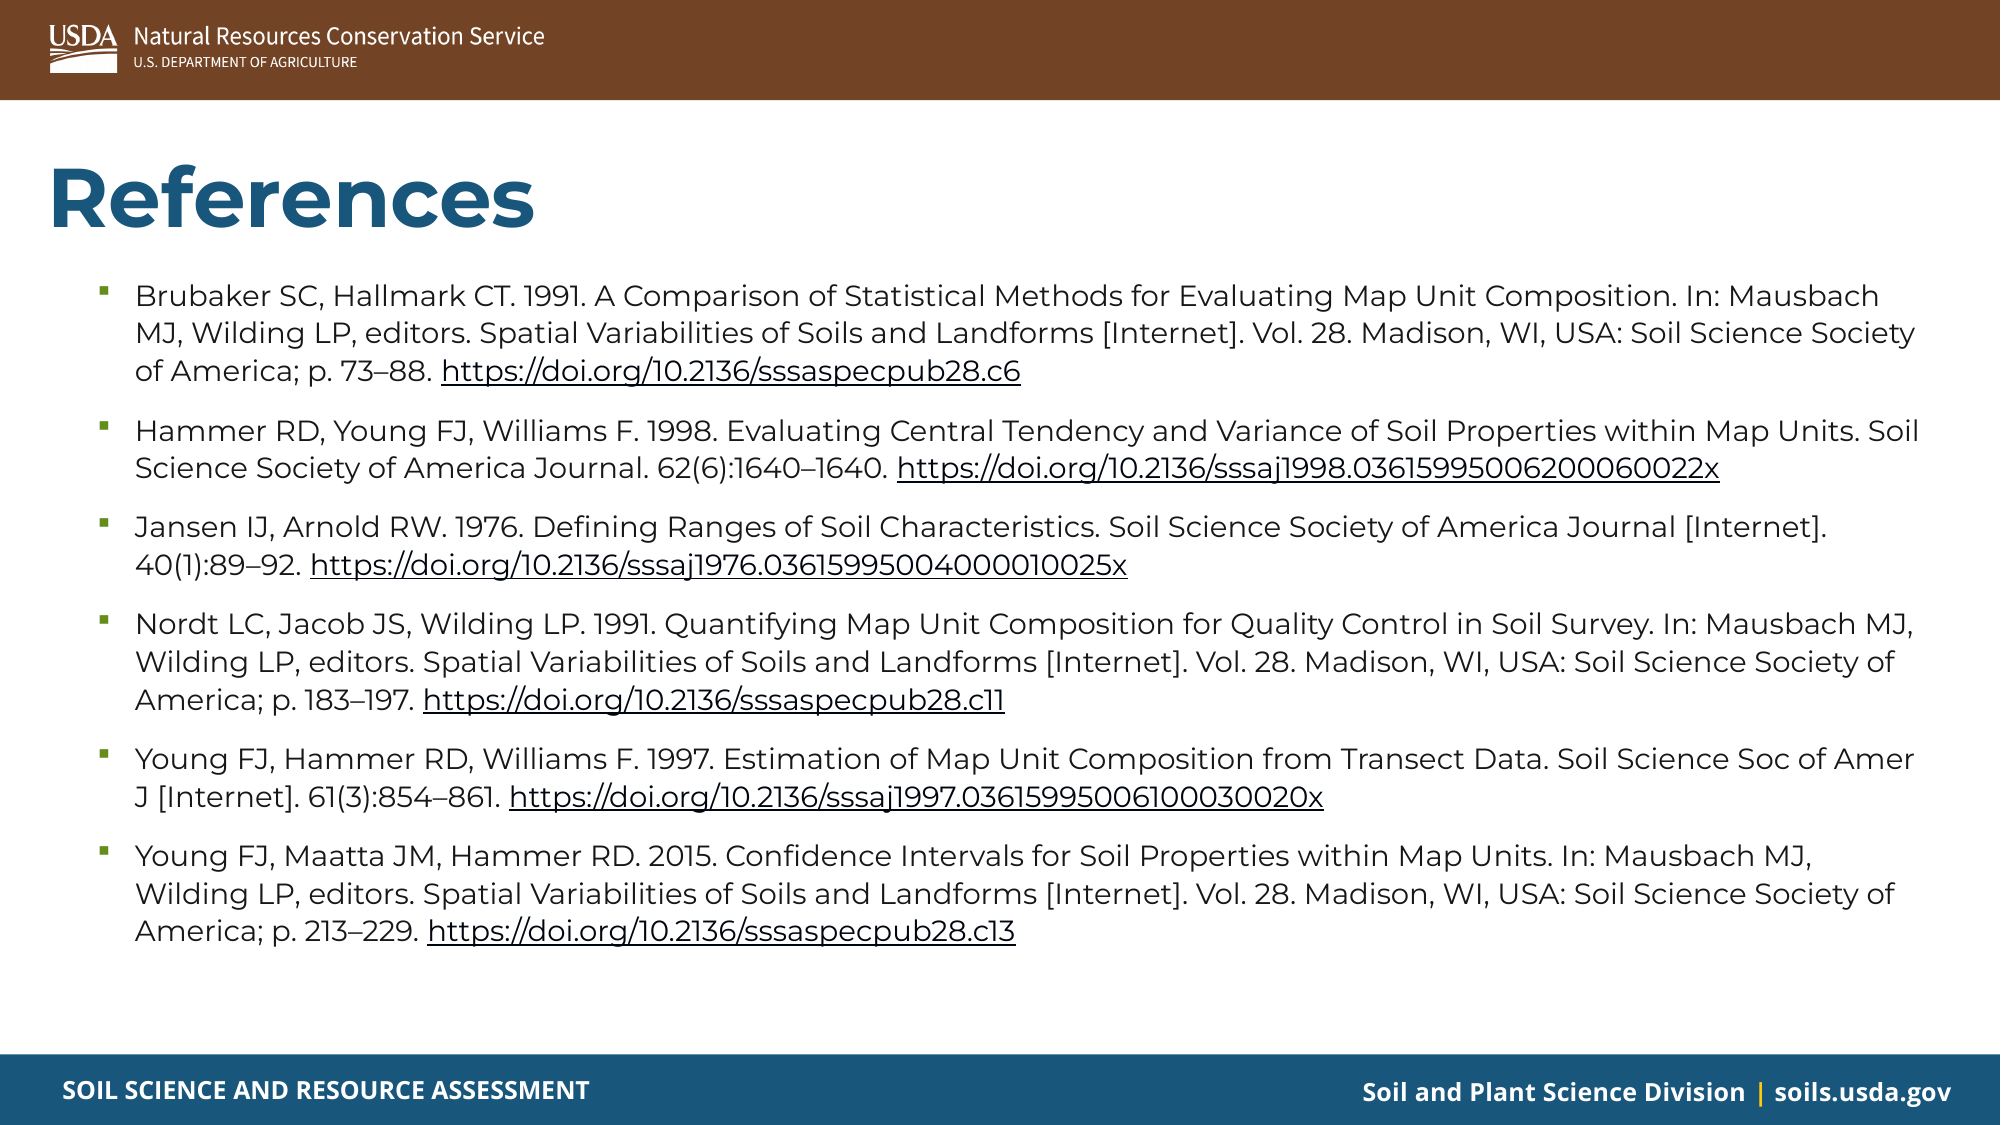

# References
Brubaker SC, Hallmark CT. 1991. A Comparison of Statistical Methods for Evaluating Map Unit Composition. In: Mausbach MJ, Wilding LP, editors. Spatial Variabilities of Soils and Landforms [Internet]. Vol. 28. Madison, WI, USA: Soil Science Society of America; p. 73–88. https://doi.org/10.2136/sssaspecpub28.c6
Hammer RD, Young FJ, Williams F. 1998. Evaluating Central Tendency and Variance of Soil Properties within Map Units. Soil Science Society of America Journal. 62(6):1640–1640. https://doi.org/10.2136/sssaj1998.03615995006200060022x
Jansen IJ, Arnold RW. 1976. Defining Ranges of Soil Characteristics. Soil Science Society of America Journal [Internet]. 40(1):89–92. https://doi.org/10.2136/sssaj1976.03615995004000010025x
Nordt LC, Jacob JS, Wilding LP. 1991. Quantifying Map Unit Composition for Quality Control in Soil Survey. In: Mausbach MJ, Wilding LP, editors. Spatial Variabilities of Soils and Landforms [Internet]. Vol. 28. Madison, WI, USA: Soil Science Society of America; p. 183–197. https://doi.org/10.2136/sssaspecpub28.c11
Young FJ, Hammer RD, Williams F. 1997. Estimation of Map Unit Composition from Transect Data. Soil Science Soc of Amer J [Internet]. 61(3):854–861. https://doi.org/10.2136/sssaj1997.03615995006100030020x
Young FJ, Maatta JM, Hammer RD. 2015. Confidence Intervals for Soil Properties within Map Units. In: Mausbach MJ, Wilding LP, editors. Spatial Variabilities of Soils and Landforms [Internet]. Vol. 28. Madison, WI, USA: Soil Science Society of America; p. 213–229. https://doi.org/10.2136/sssaspecpub28.c13